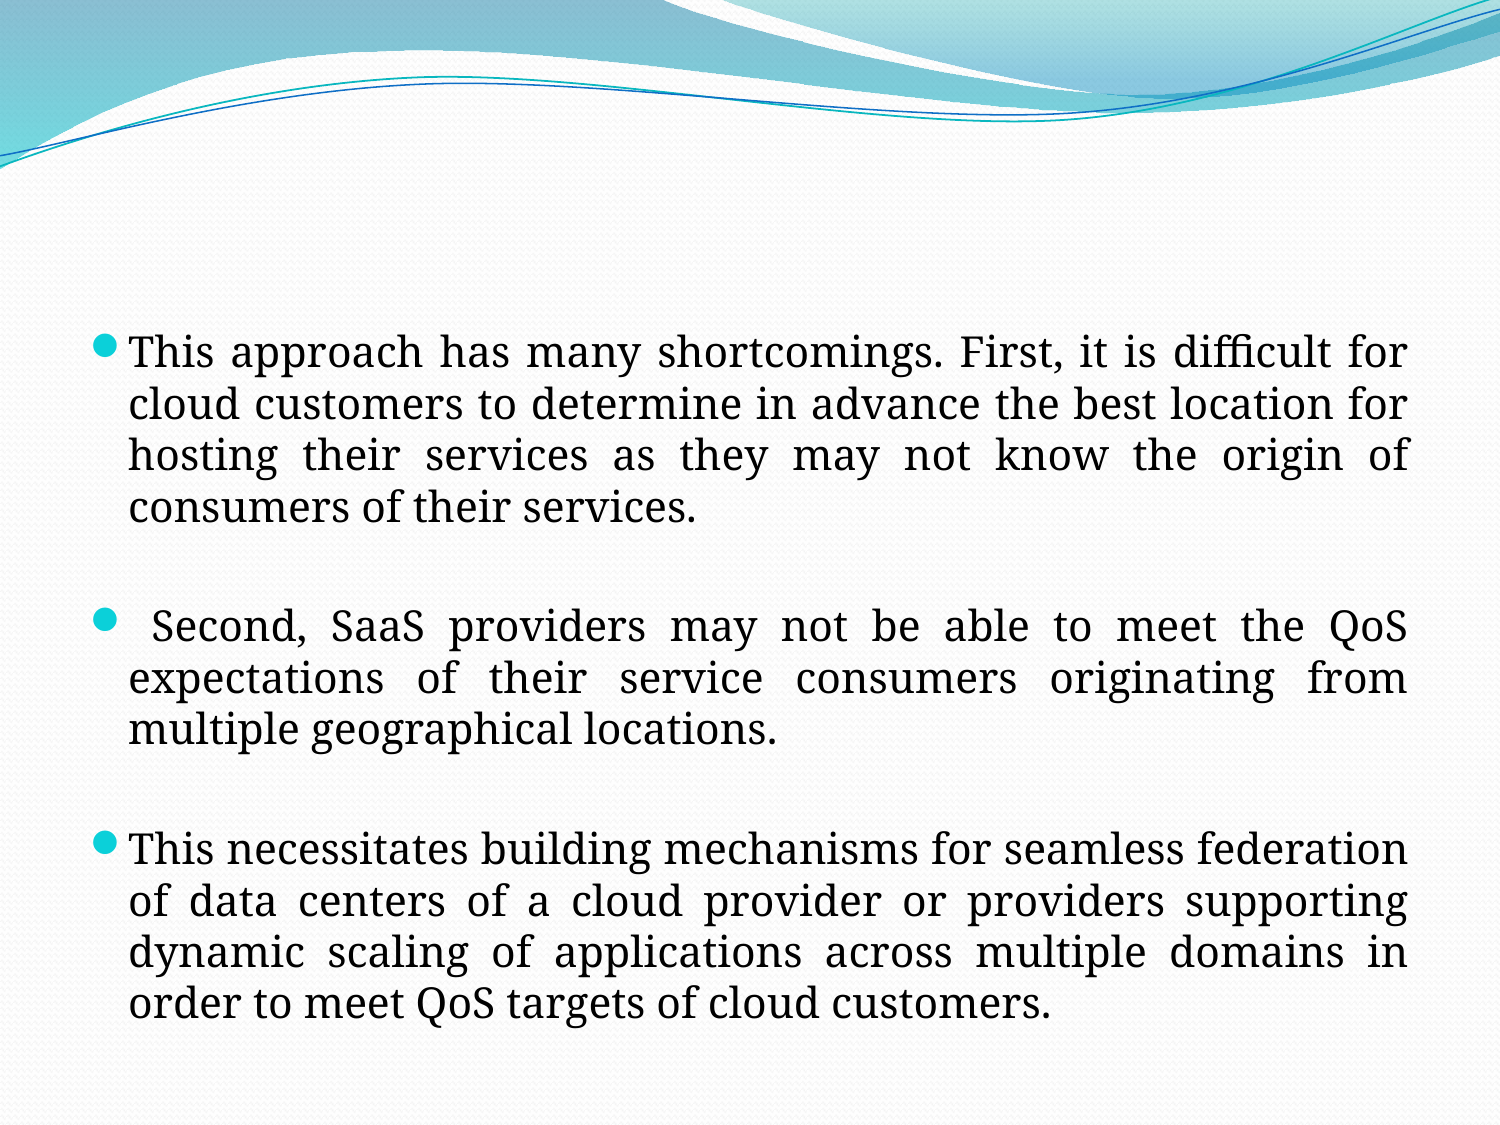

#
This approach has many shortcomings. First, it is difficult for cloud customers to determine in advance the best location for hosting their services as they may not know the origin of consumers of their services.

 Second, SaaS providers may not be able to meet the QoS expectations of their service consumers originating from multiple geographical locations.

This necessitates building mechanisms for seamless federation of data centers of a cloud provider or providers supporting dynamic scaling of applications across multiple domains in order to meet QoS targets of cloud customers.